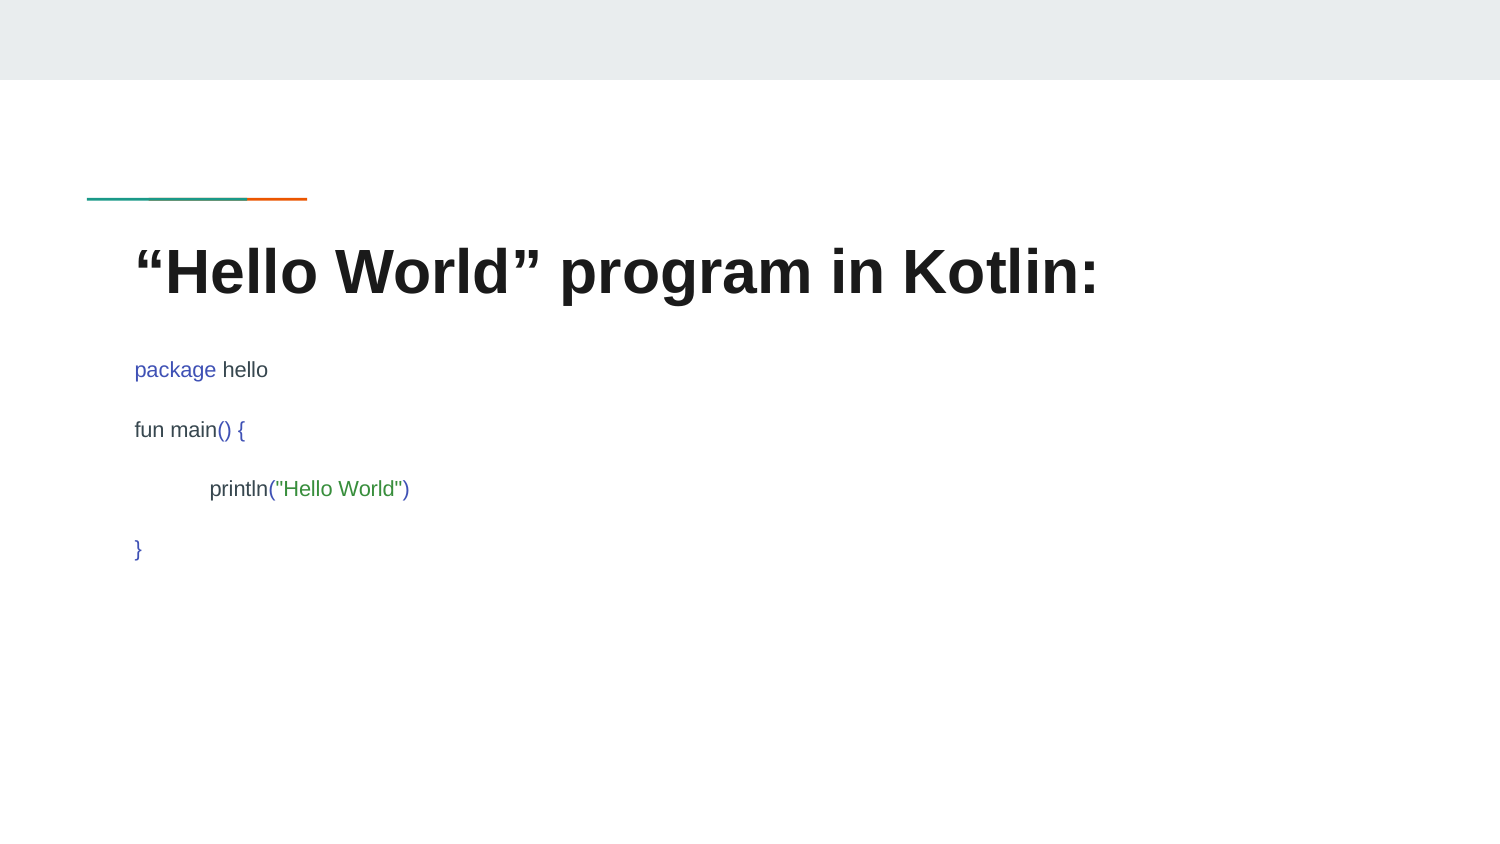

# “Hello World” program in Kotlin:
package hello
fun main() {
println("Hello World")
}